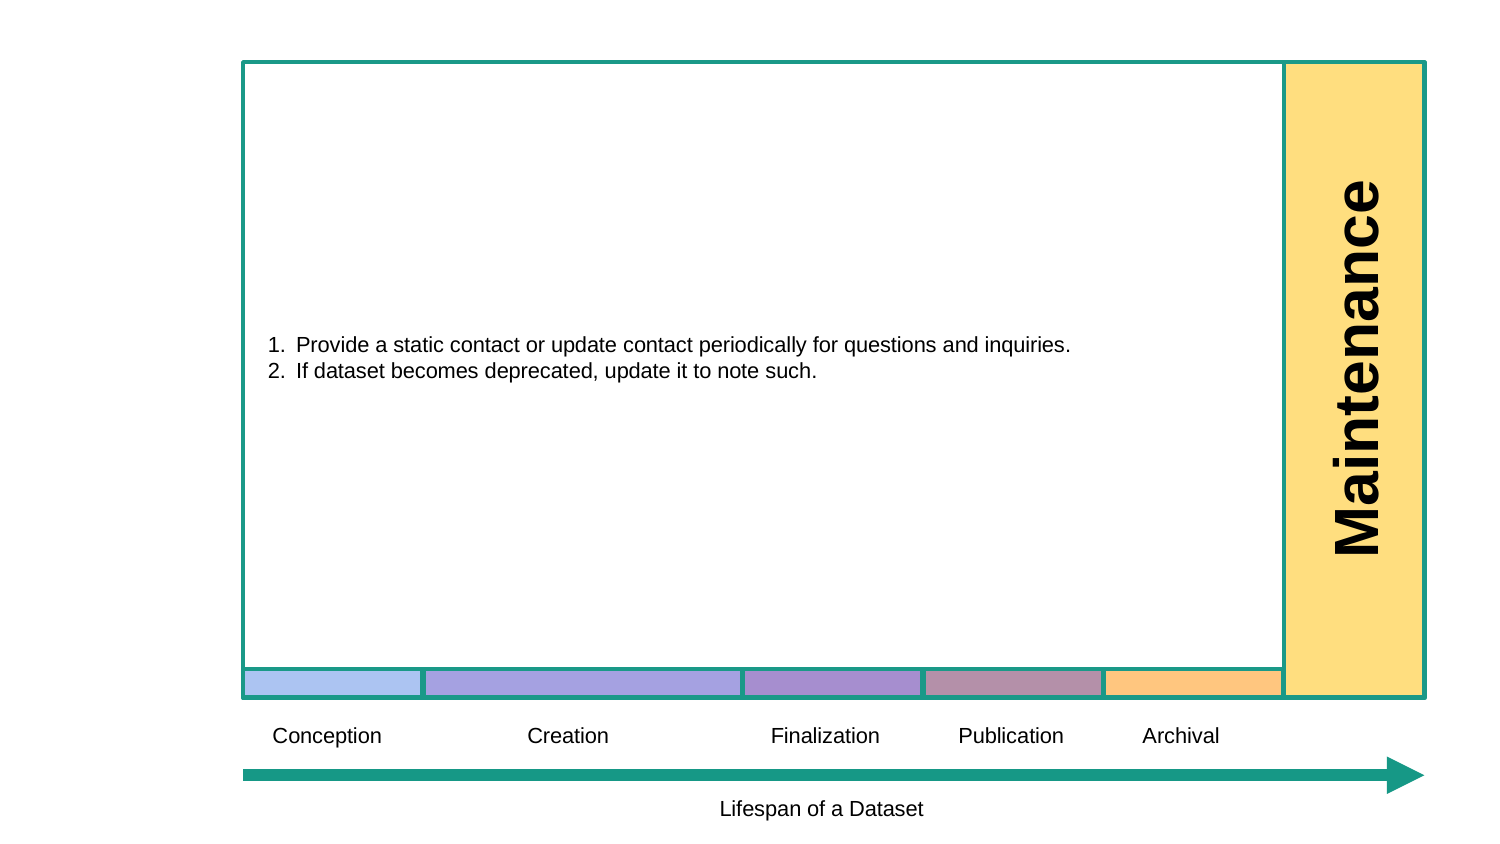

Maintenance
Conception
Creation
Finalization
Publication
Archival
Lifespan of a Dataset
Provide a static contact or update contact periodically for questions and inquiries.
If dataset becomes deprecated, update it to note such.
Maintenance